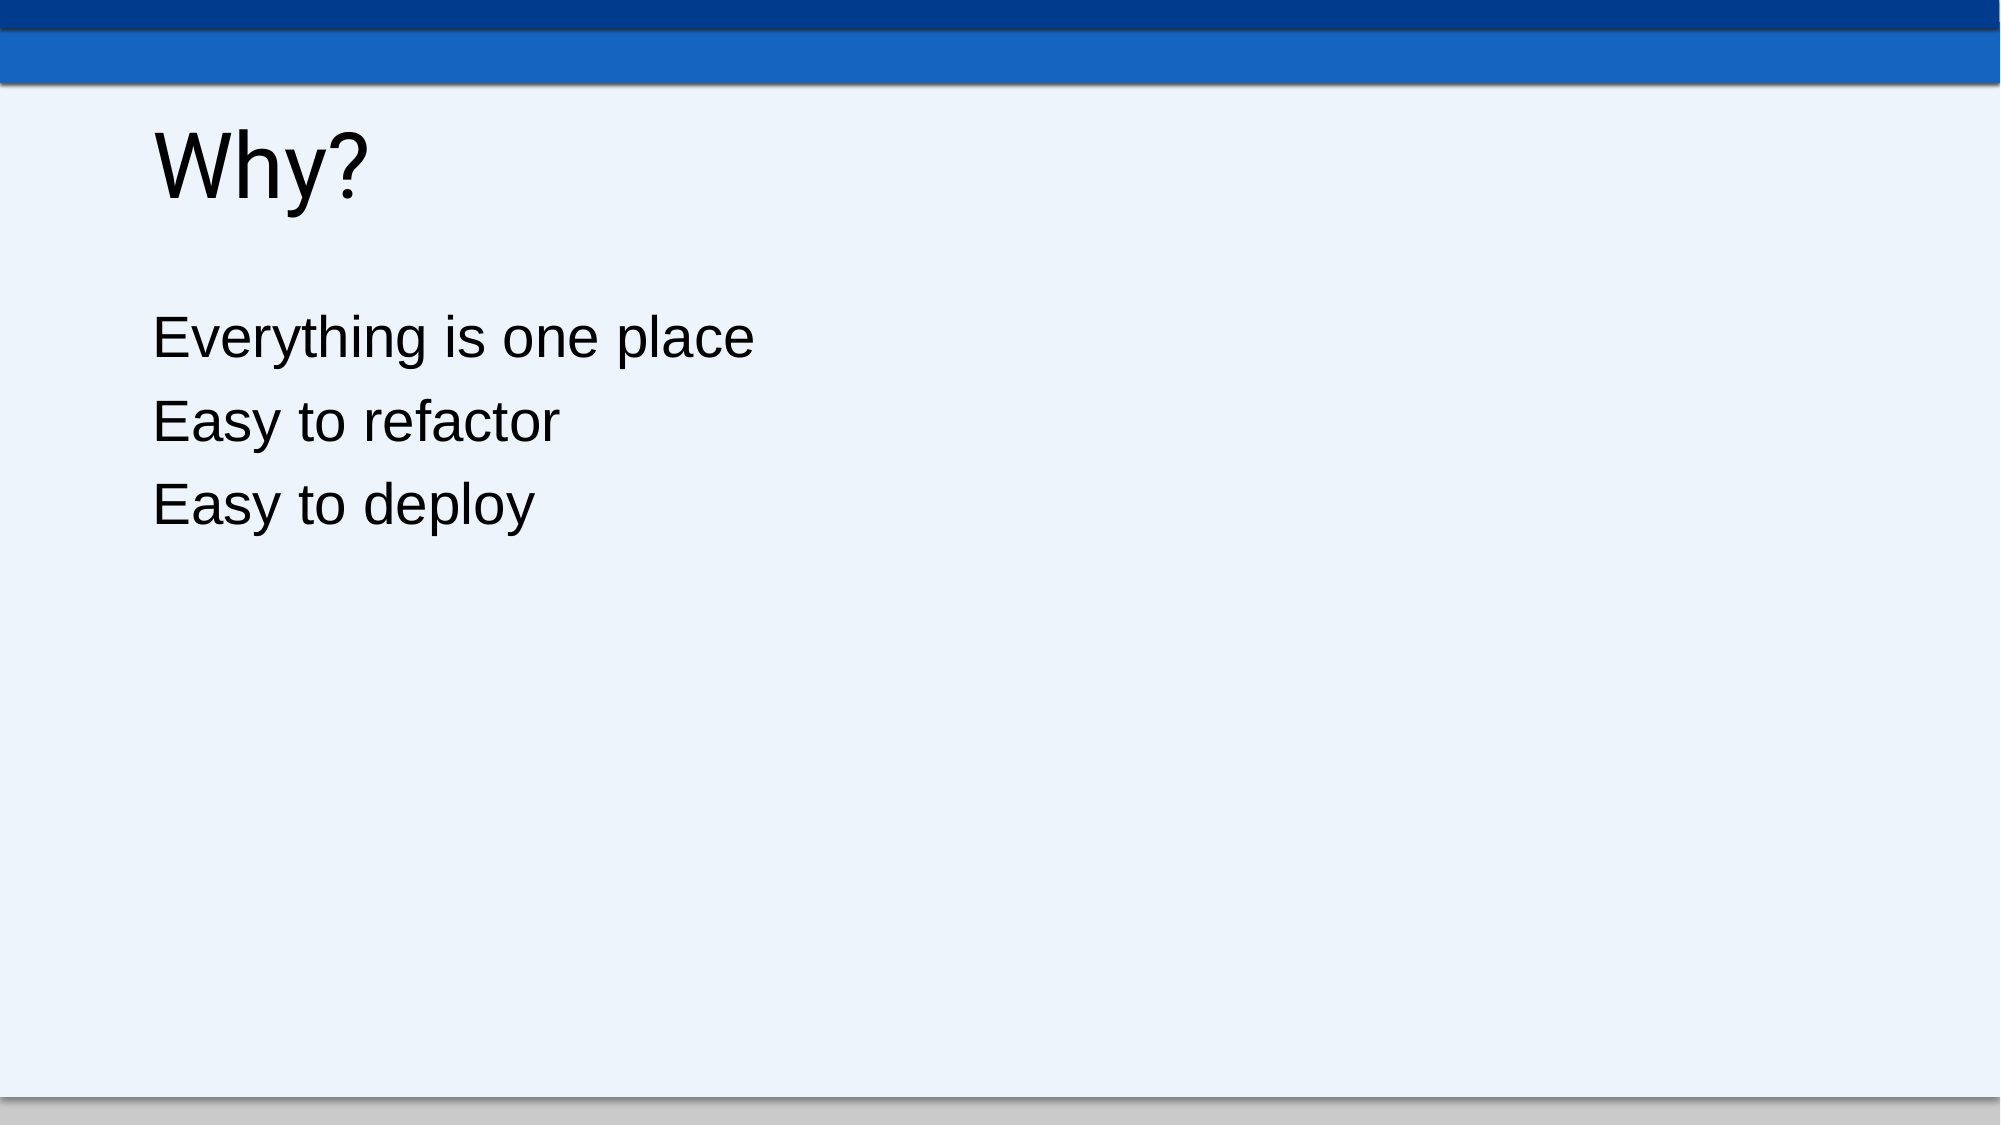

# Why?
Everything is one place
Easy to refactor
Easy to deploy